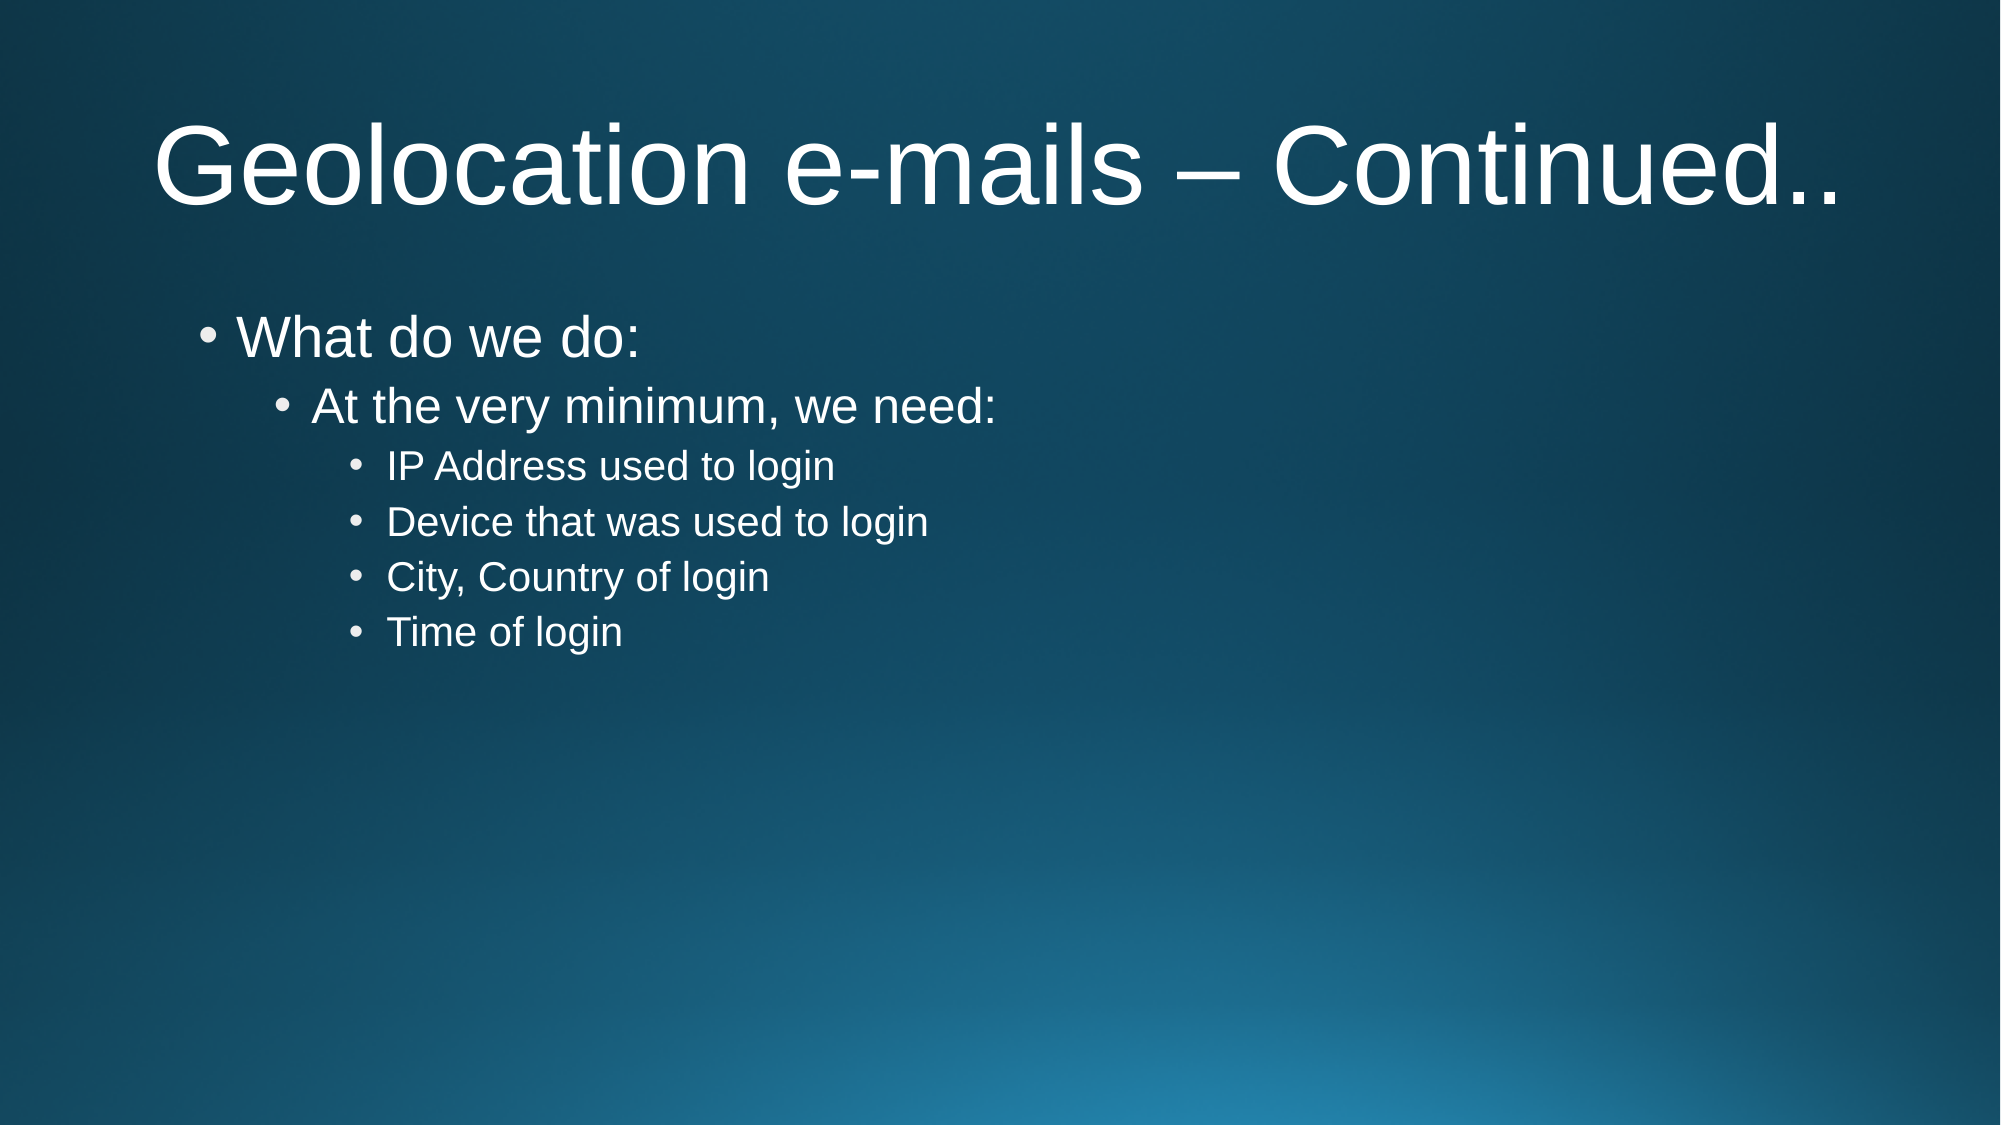

# Geolocation e-mails – Continued..
What do we do:
At the very minimum, we need:
IP Address used to login
Device that was used to login
City, Country of login
Time of login